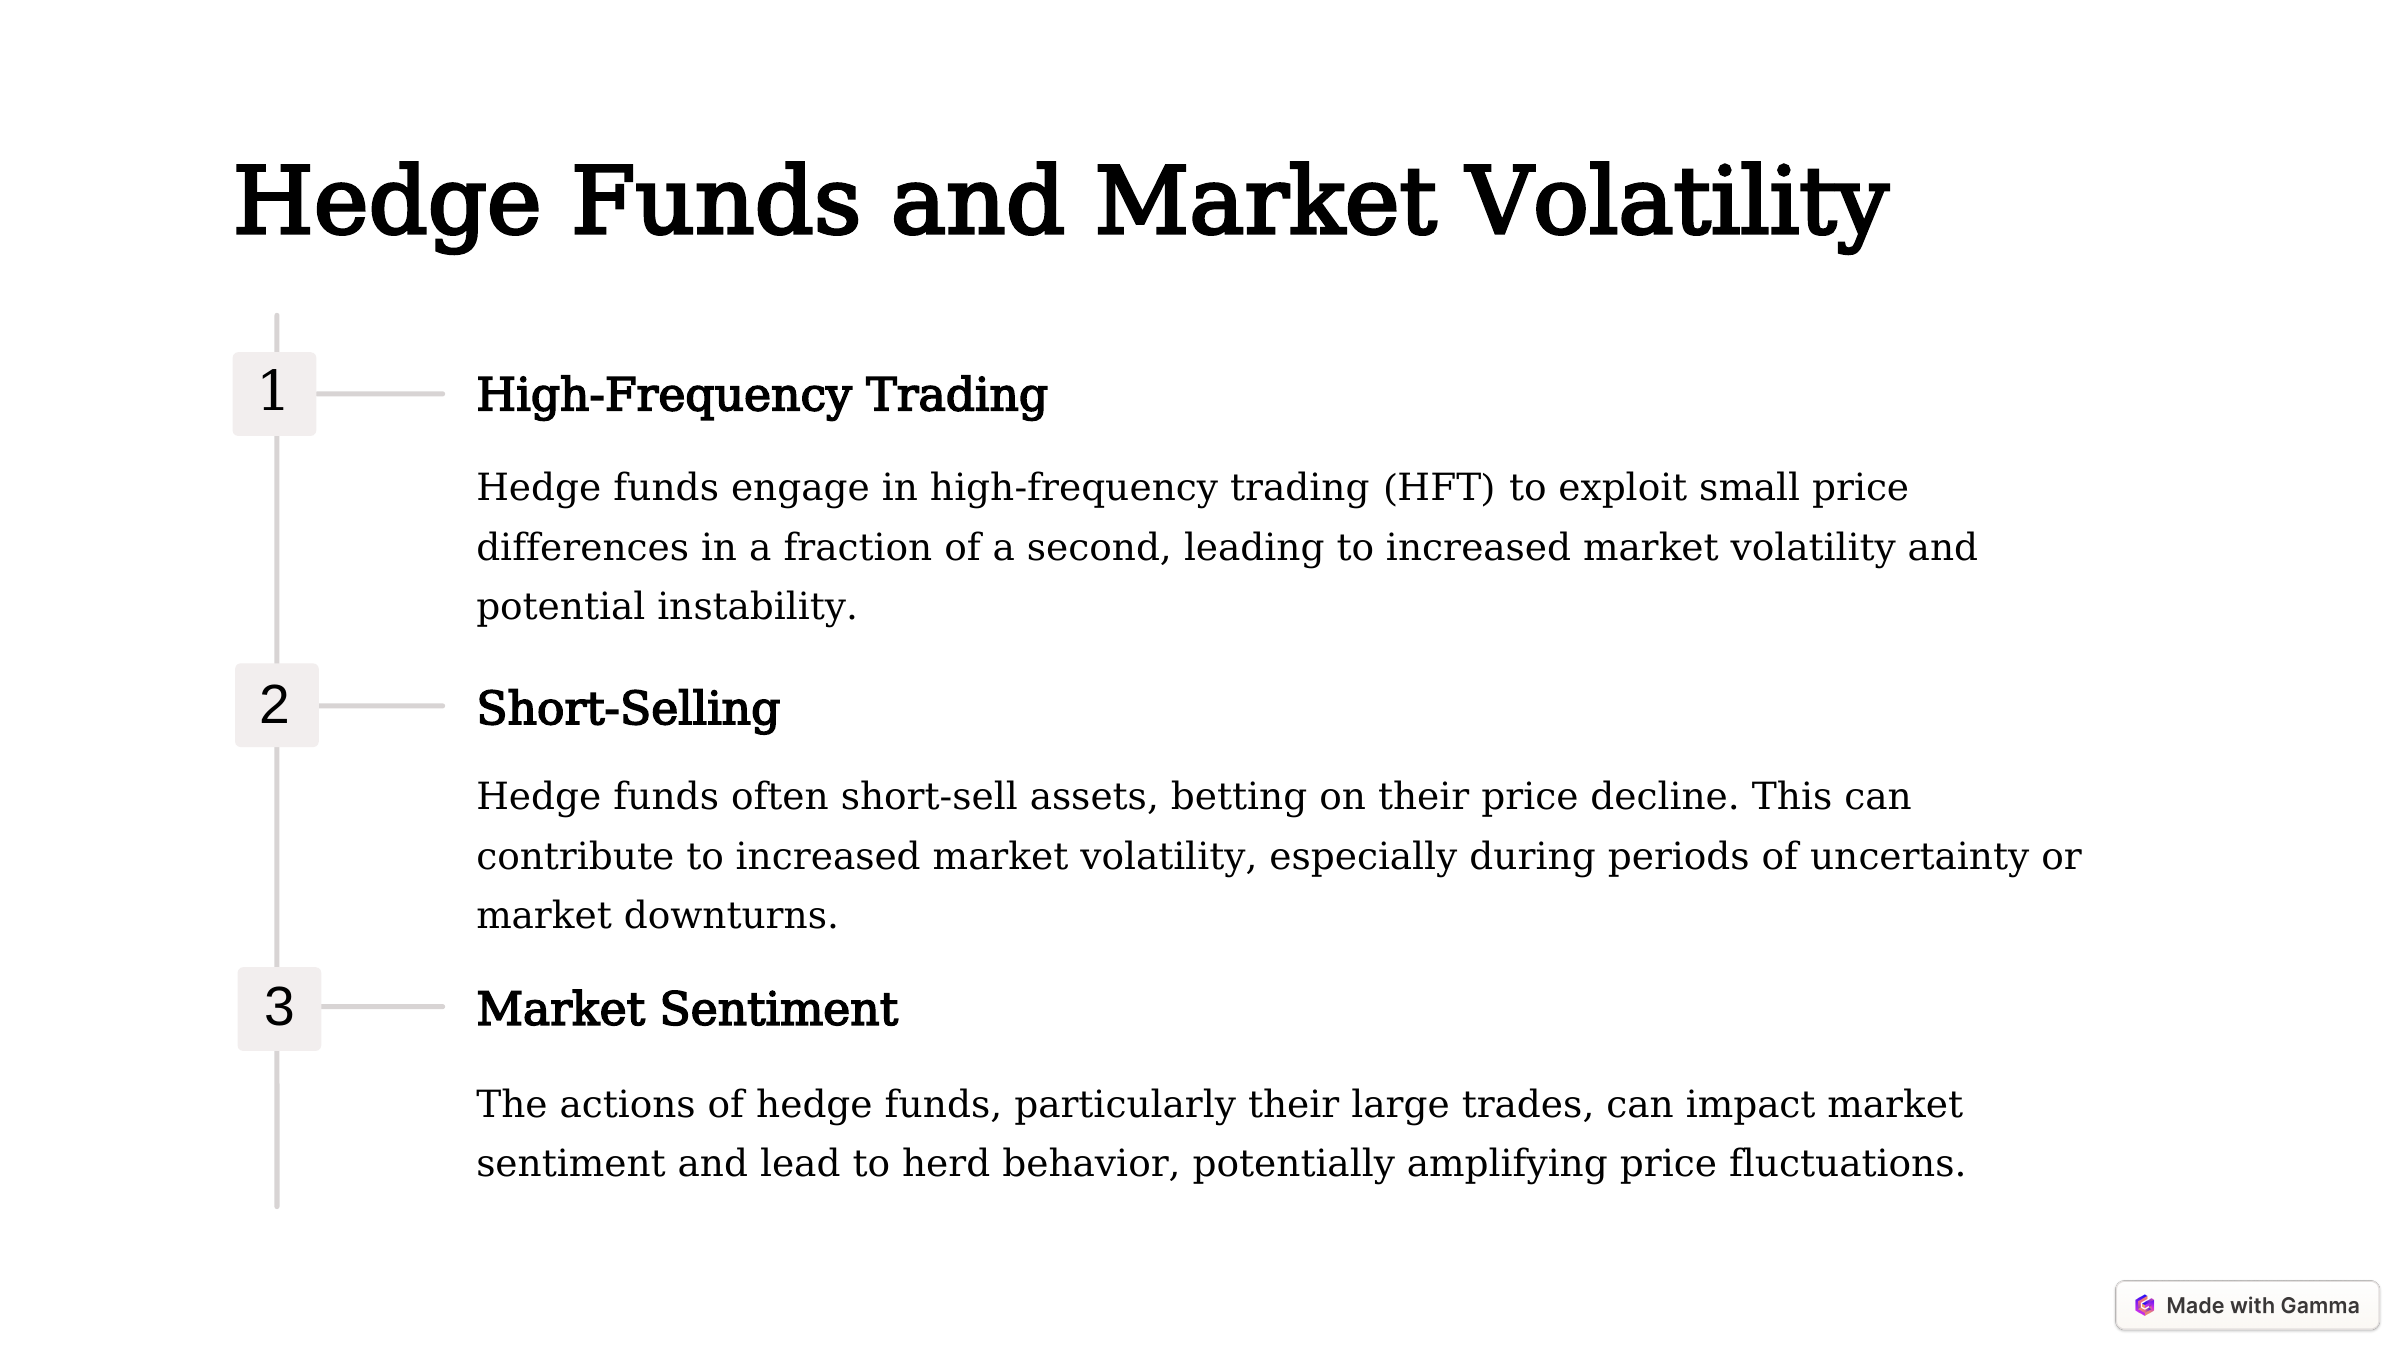

Hedge Funds and Market Volatility

High-Frequency Trading
1

Hedge funds engage in high-frequency trading (HFT) to exploit small price differences in a fraction of a second, leading to increased market volatility and potential instability.

Short-Selling
2

Hedge funds often short-sell assets, betting on their price decline. This can contribute to increased market volatility, especially during periods of uncertainty or market downturns.

Market Sentiment
3

The actions of hedge funds, particularly their large trades, can impact market sentiment and lead to herd behavior, potentially amplifying price fluctuations.